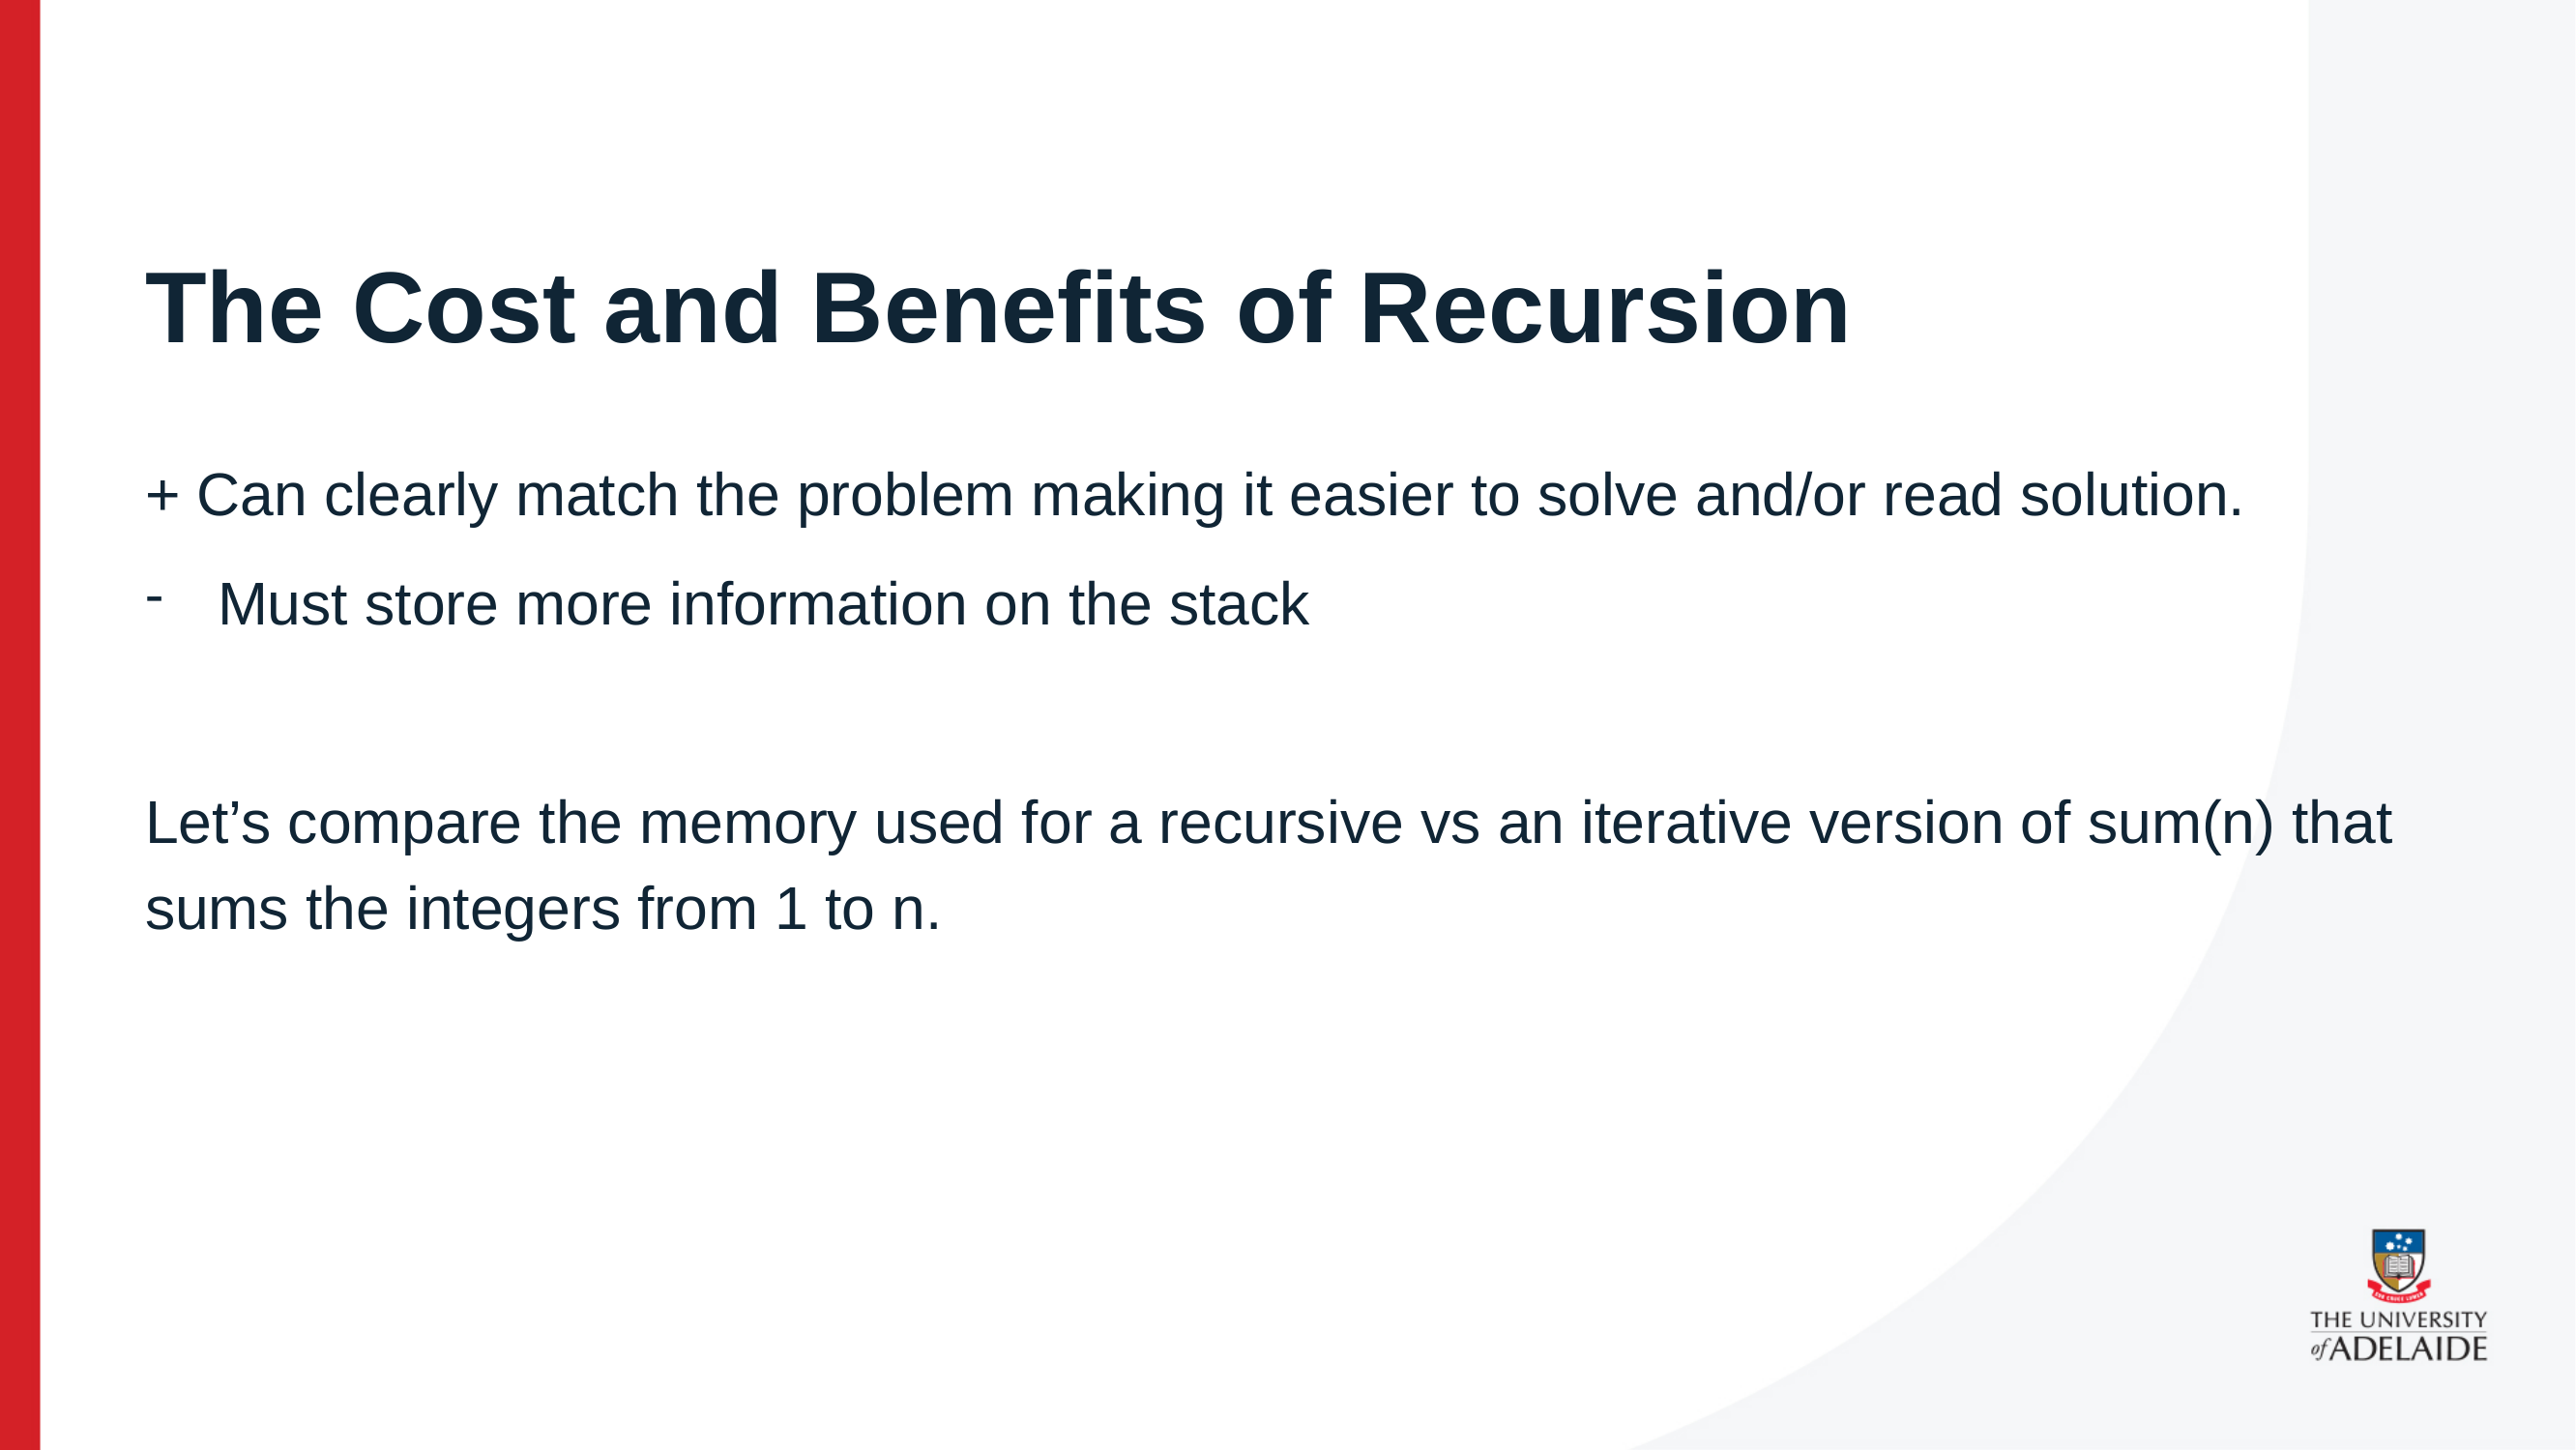

# The Cost and Benefits of Recursion
+ Can clearly match the problem making it easier to solve and/or read solution.
Must store more information on the stack

Let’s compare the memory used for a recursive vs an iterative version of sum(n) that sums the integers from 1 to n.